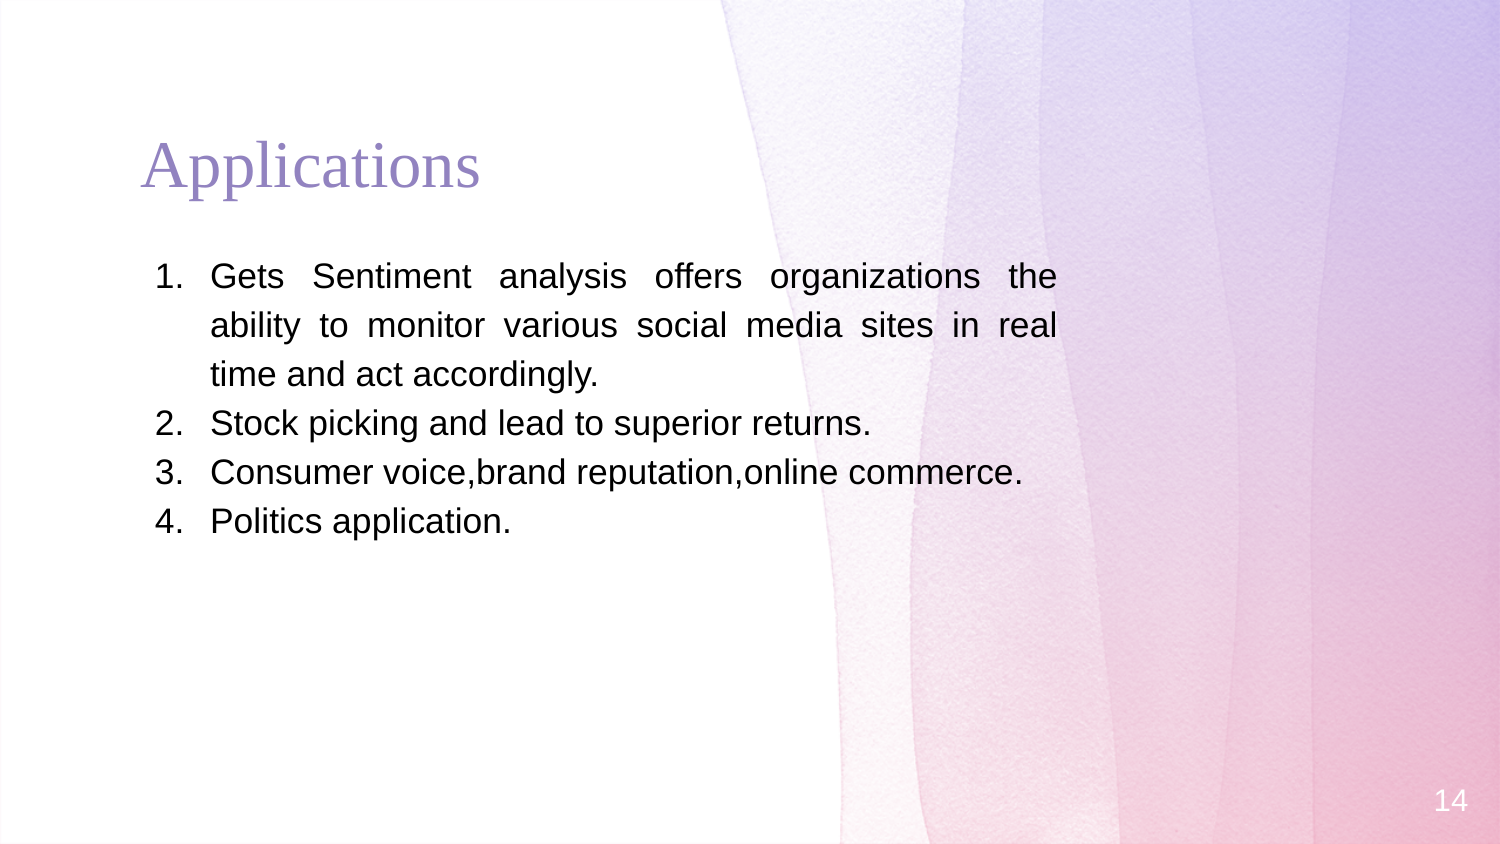

# Applications
Gets Sentiment analysis offers organizations the ability to monitor various social media sites in real time and act accordingly.
Stock picking and lead to superior returns.
Consumer voice,brand reputation,online commerce.
Politics application.

14